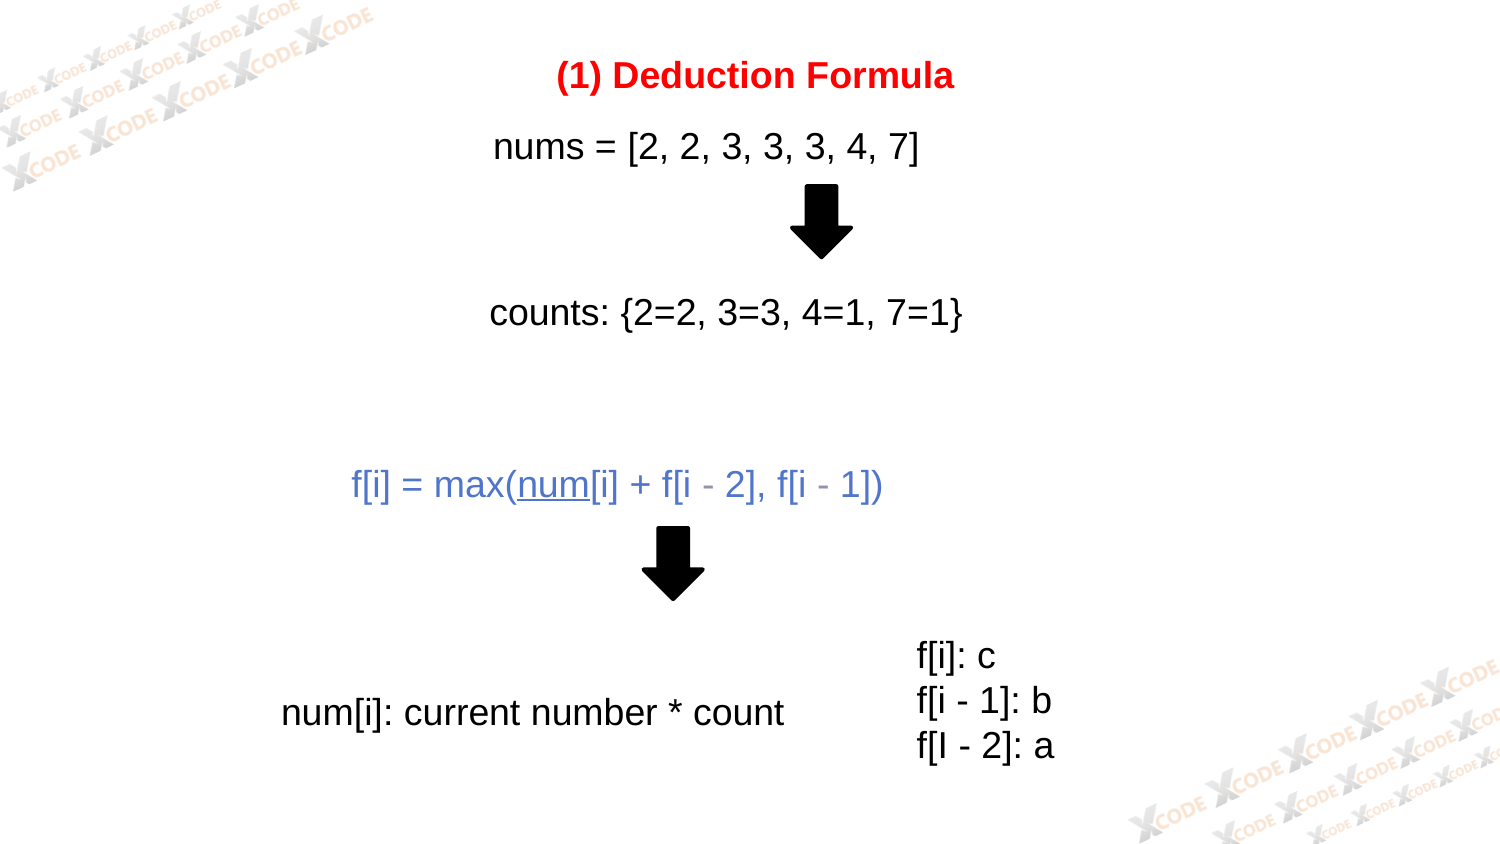

(1) Deduction Formula
nums = [2, 2, 3, 3, 3, 4, 7]

counts: {2=2, 3=3, 4=1, 7=1}
f[i] = max(num[i] + f[i - 2], f[i - 1])

f[i]: c
f[i - 1]: b
f[I - 2]: a
num[i]: current number * count